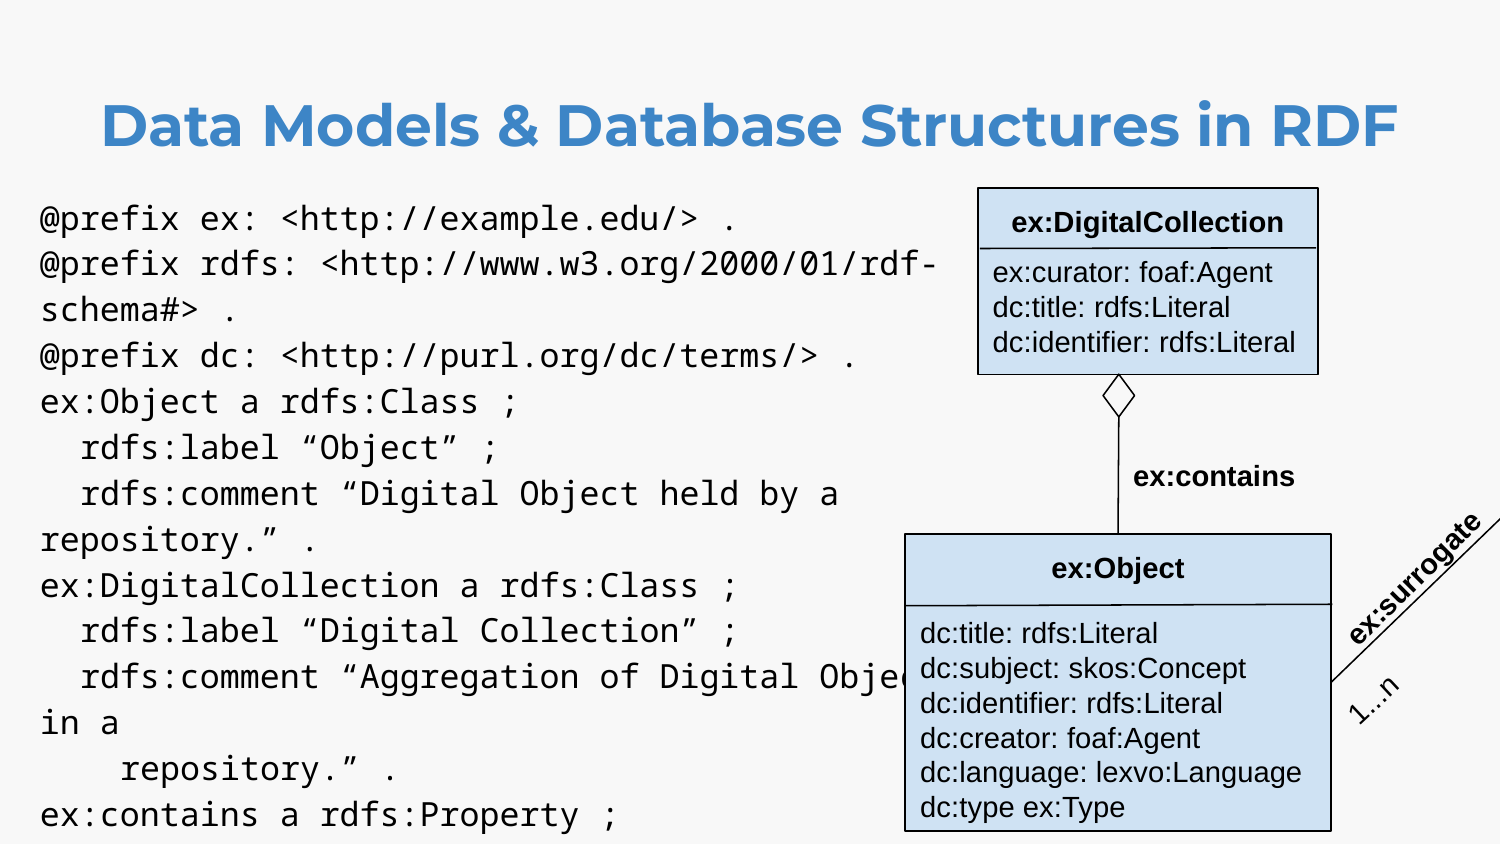

# Data Models & Database Structures in RDF
@prefix ex: <http://example.edu/> .
@prefix rdfs: <http://www.w3.org/2000/01/rdf-schema#> .
@prefix dc: <http://purl.org/dc/terms/> .
ex:Object a rdfs:Class ;
  rdfs:label “Object” ;
  rdfs:comment “Digital Object held by a repository.” .
ex:DigitalCollection a rdfs:Class ;
  rdfs:label “Digital Collection” ;
  rdfs:comment “Aggregation of Digital Objects in a
    repository.” .
ex:contains a rdfs:Property ;
  rdfs:label “surrogate of” ;
  rdfs:domain ex:DigitalCollection ;
  …

ex:DigitalCollection

ex:curator: foaf:Agent
dc:title: rdfs:Literal
dc:identifier: rdfs:Literal

ex:contains
ex:Object

dc:title: rdfs:Literal
dc:subject: skos:Concept
dc:identifier: rdfs:Literal
dc:creator: foaf:Agent
dc:language: lexvo:Language
dc:type ex:Type
ex:surrogate
1...n